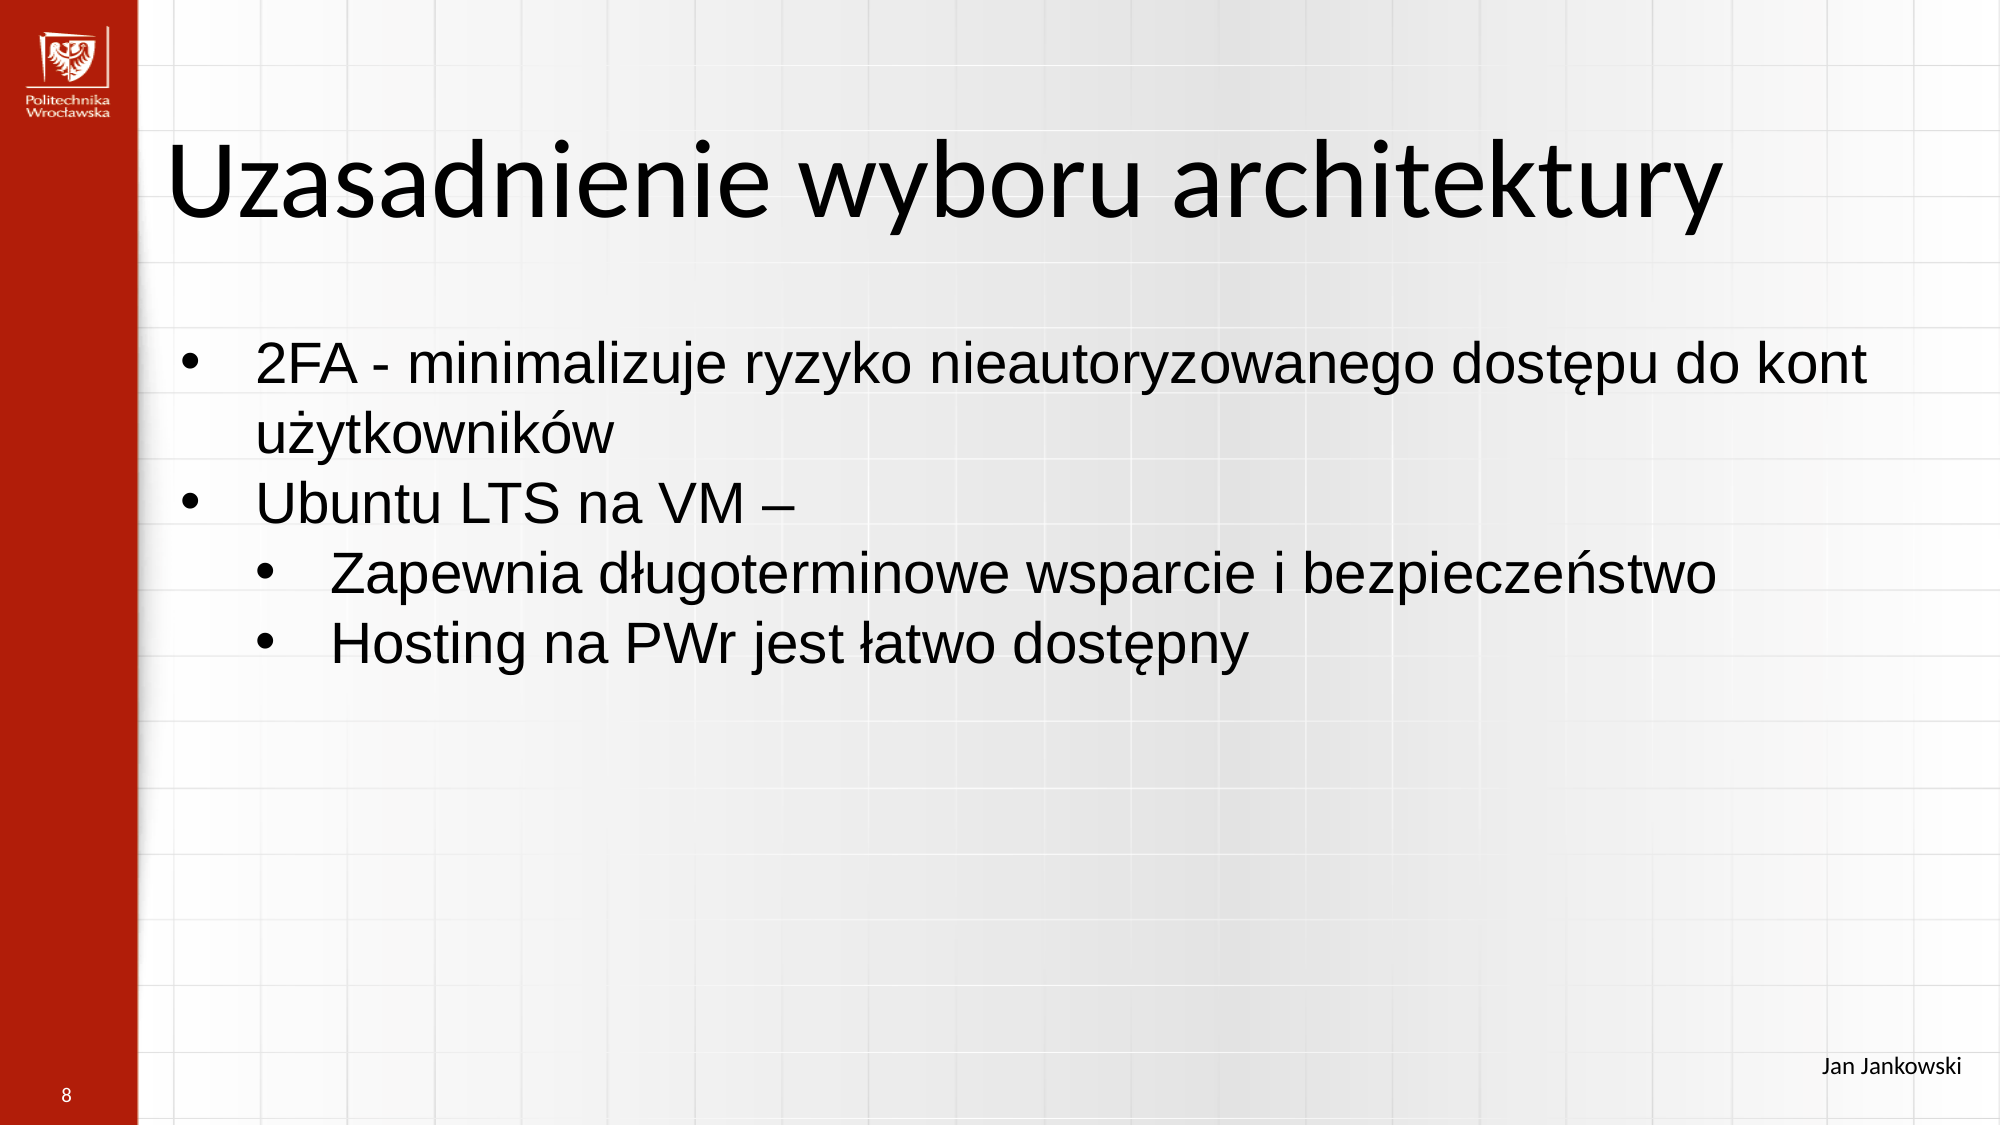

Uzasadnienie wyboru architektury

2FA - minimalizuje ryzyko nieautoryzowanego dostępu do kont użytkowników
Ubuntu LTS na VM –
Zapewnia długoterminowe wsparcie i bezpieczeństwo
Hosting na PWr jest łatwo dostępny
Jan Jankowski